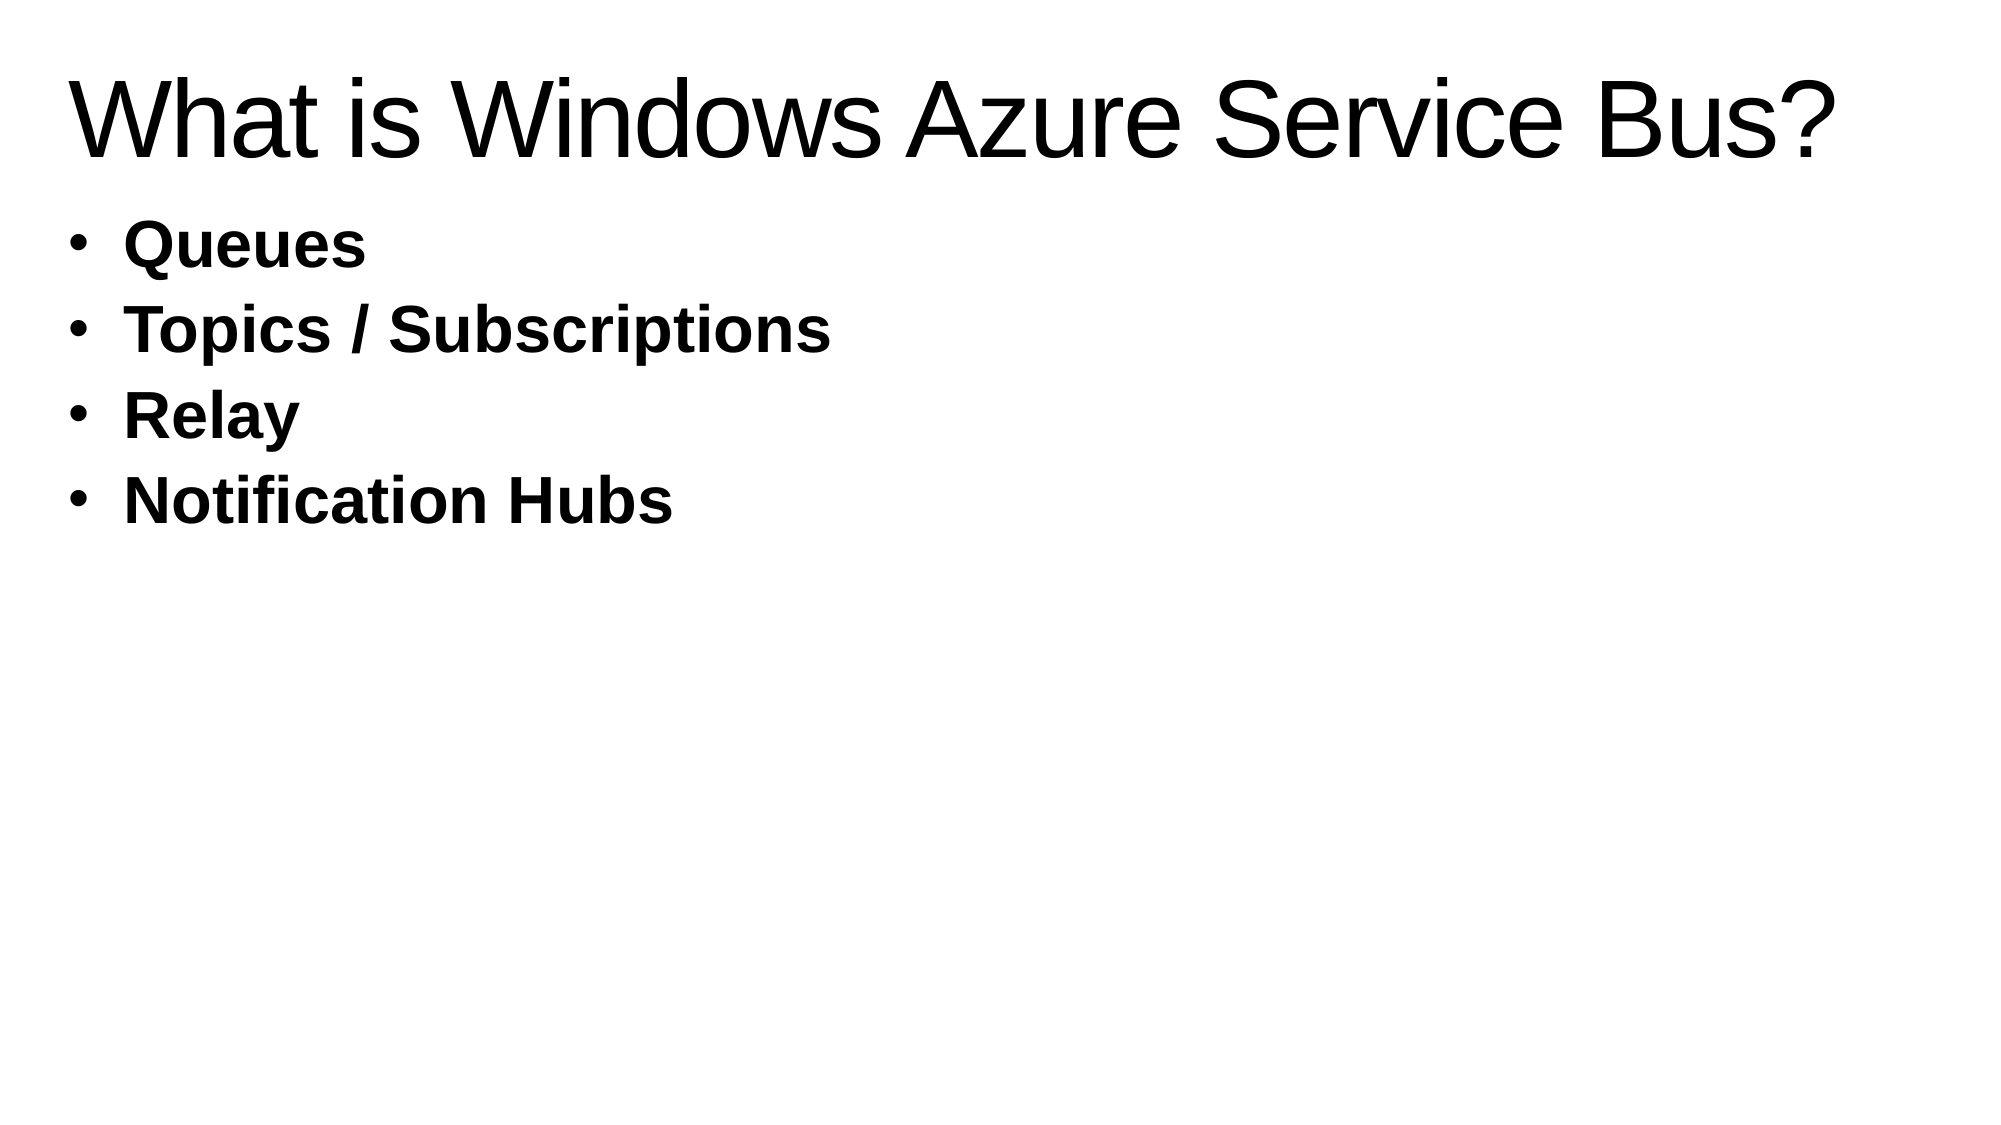

# What is Windows Azure Service Bus?
Queues
Topics / Subscriptions
Relay
Notification Hubs